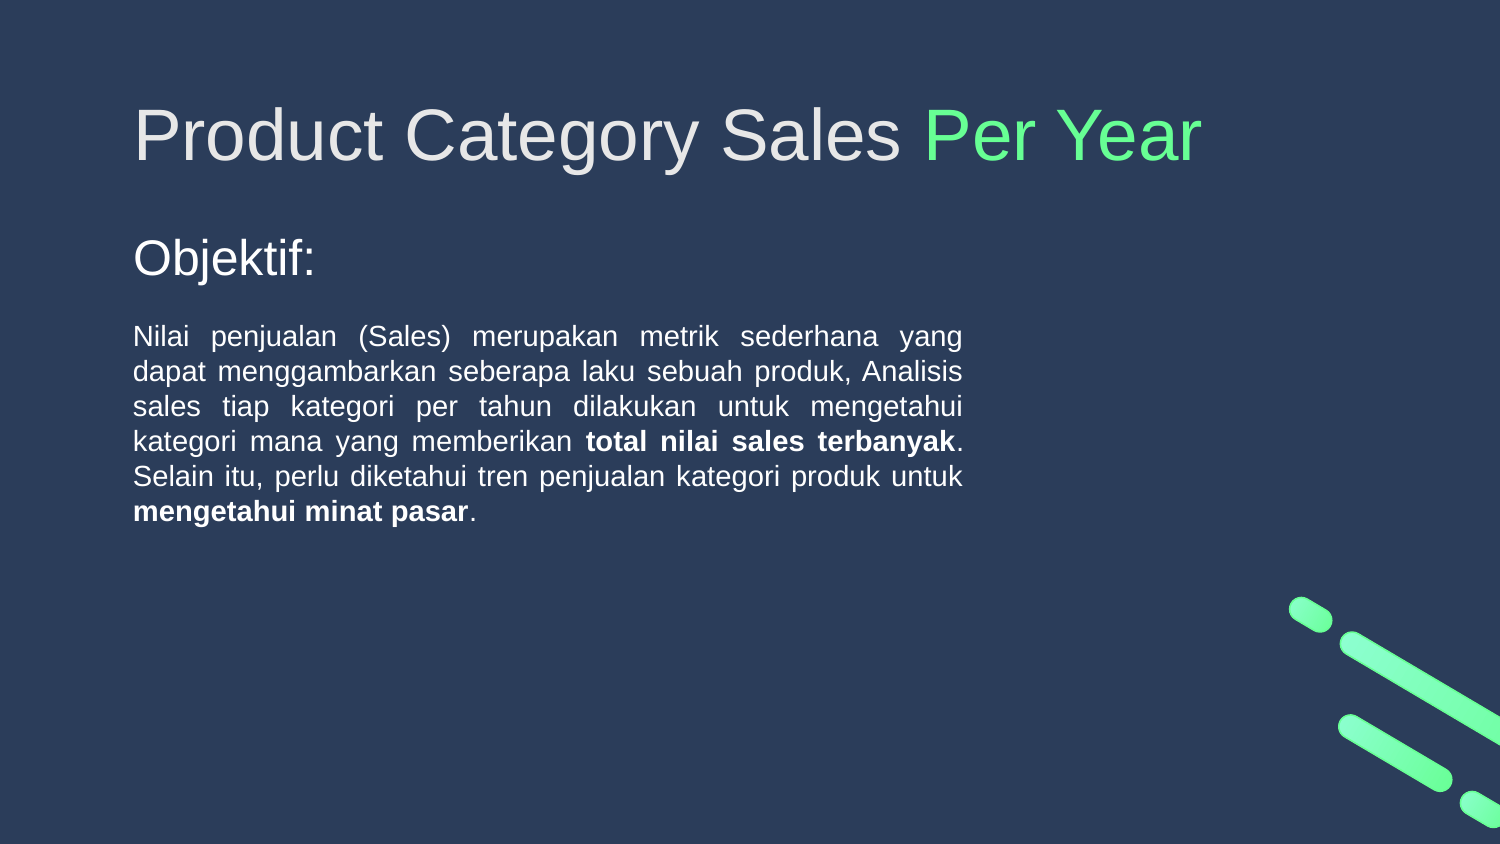

# Product Category Sales Per Year
Objektif:
Nilai penjualan (Sales) merupakan metrik sederhana yang dapat menggambarkan seberapa laku sebuah produk, Analisis sales tiap kategori per tahun dilakukan untuk mengetahui kategori mana yang memberikan total nilai sales terbanyak. Selain itu, perlu diketahui tren penjualan kategori produk untuk mengetahui minat pasar.